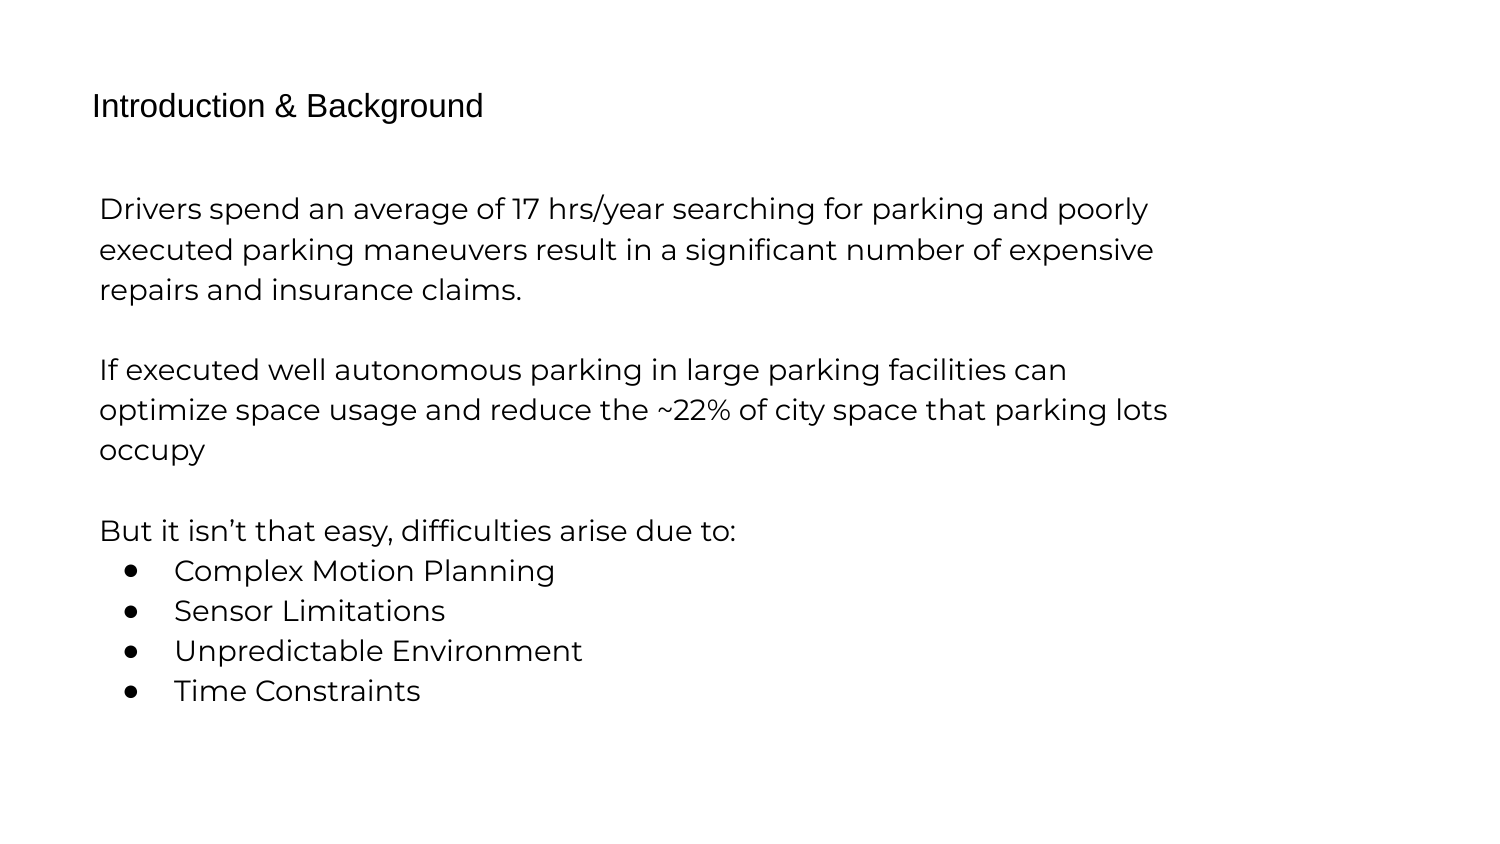

Introduction & Background
Drivers spend an average of 17 hrs/year searching for parking and poorly executed parking maneuvers result in a significant number of expensive repairs and insurance claims.

If executed well autonomous parking in large parking facilities can optimize space usage and reduce the ~22% of city space that parking lots occupy

But it isn’t that easy, difficulties arise due to:
Complex Motion Planning
Sensor Limitations
Unpredictable Environment
Time Constraints